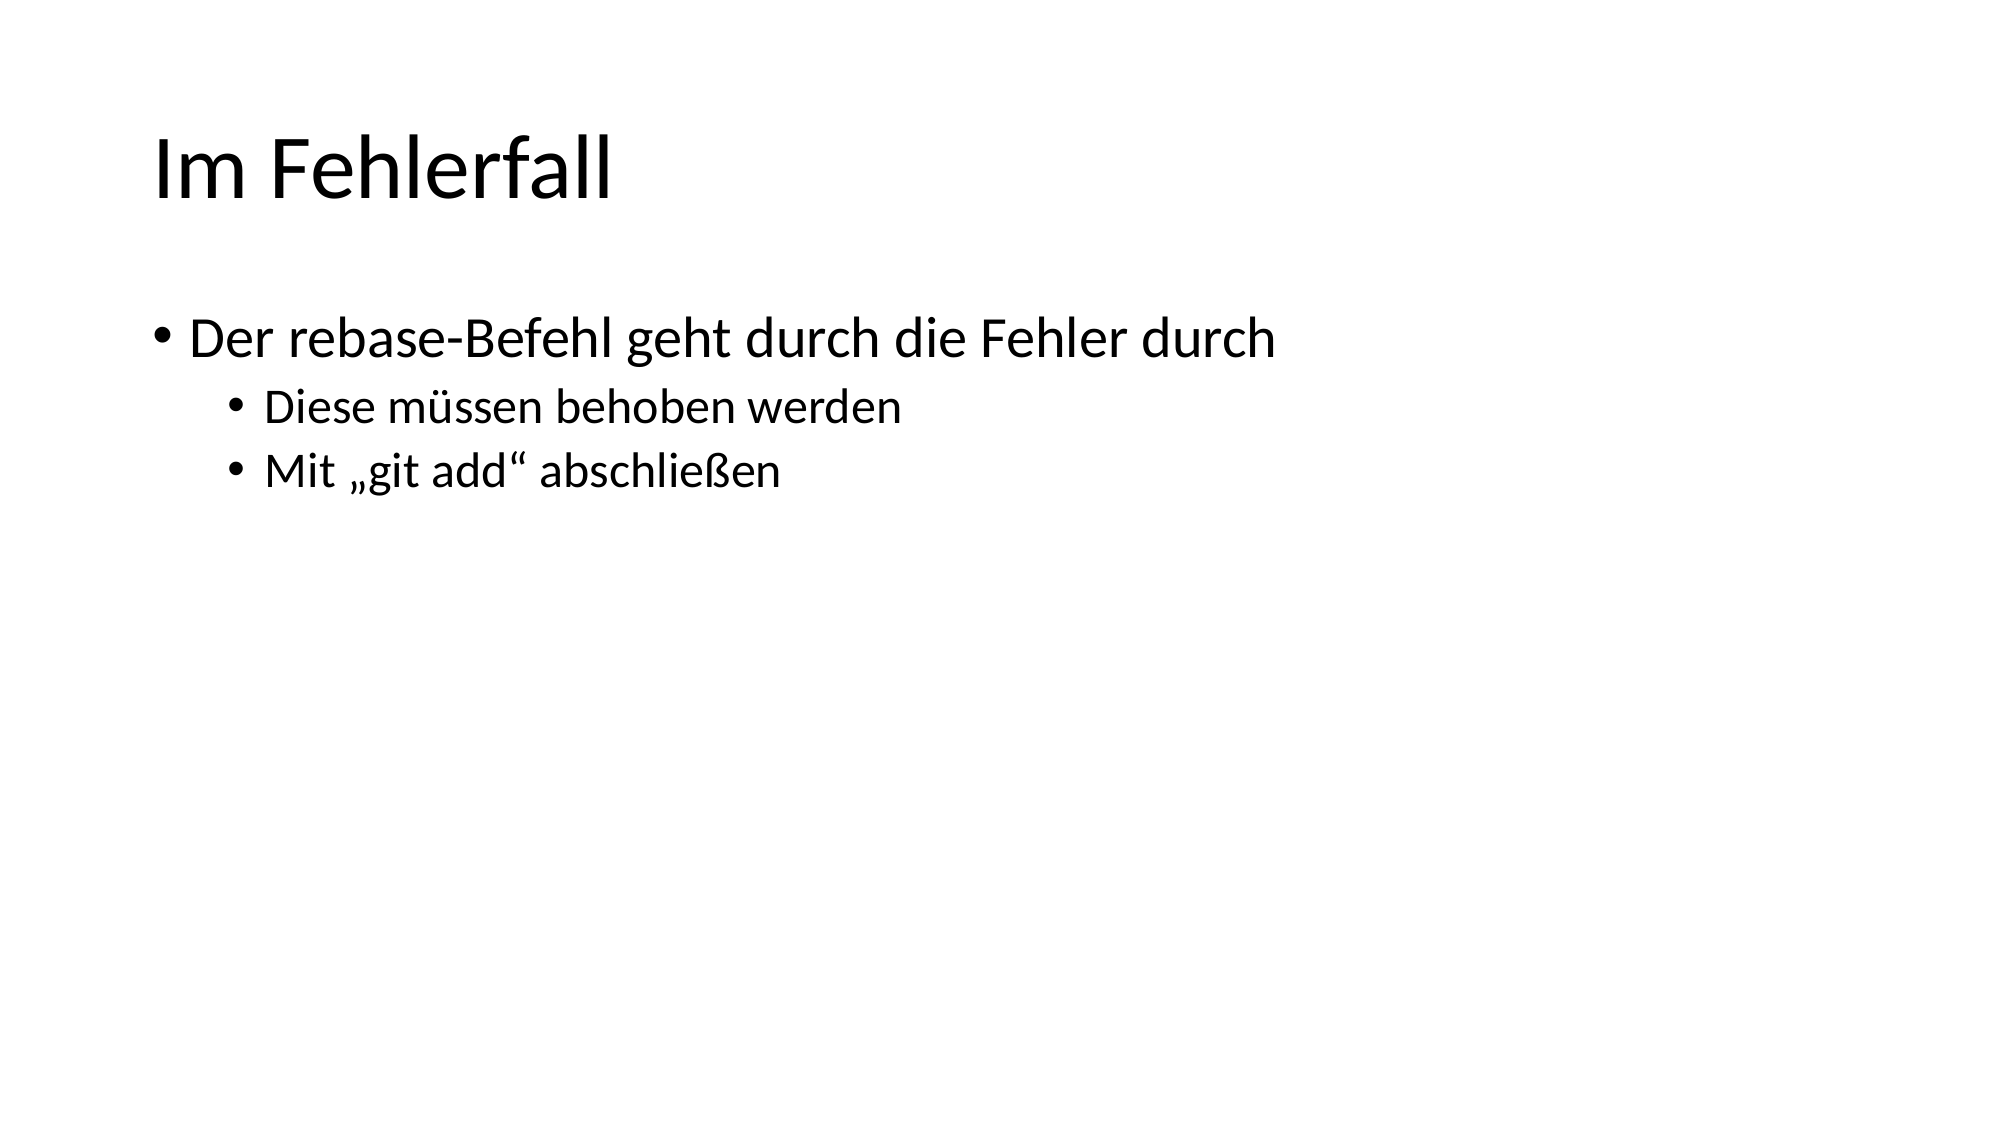

# Im Fehlerfall
Der rebase-Befehl geht durch die Fehler durch
Diese müssen behoben werden
Mit „git add“ abschließen